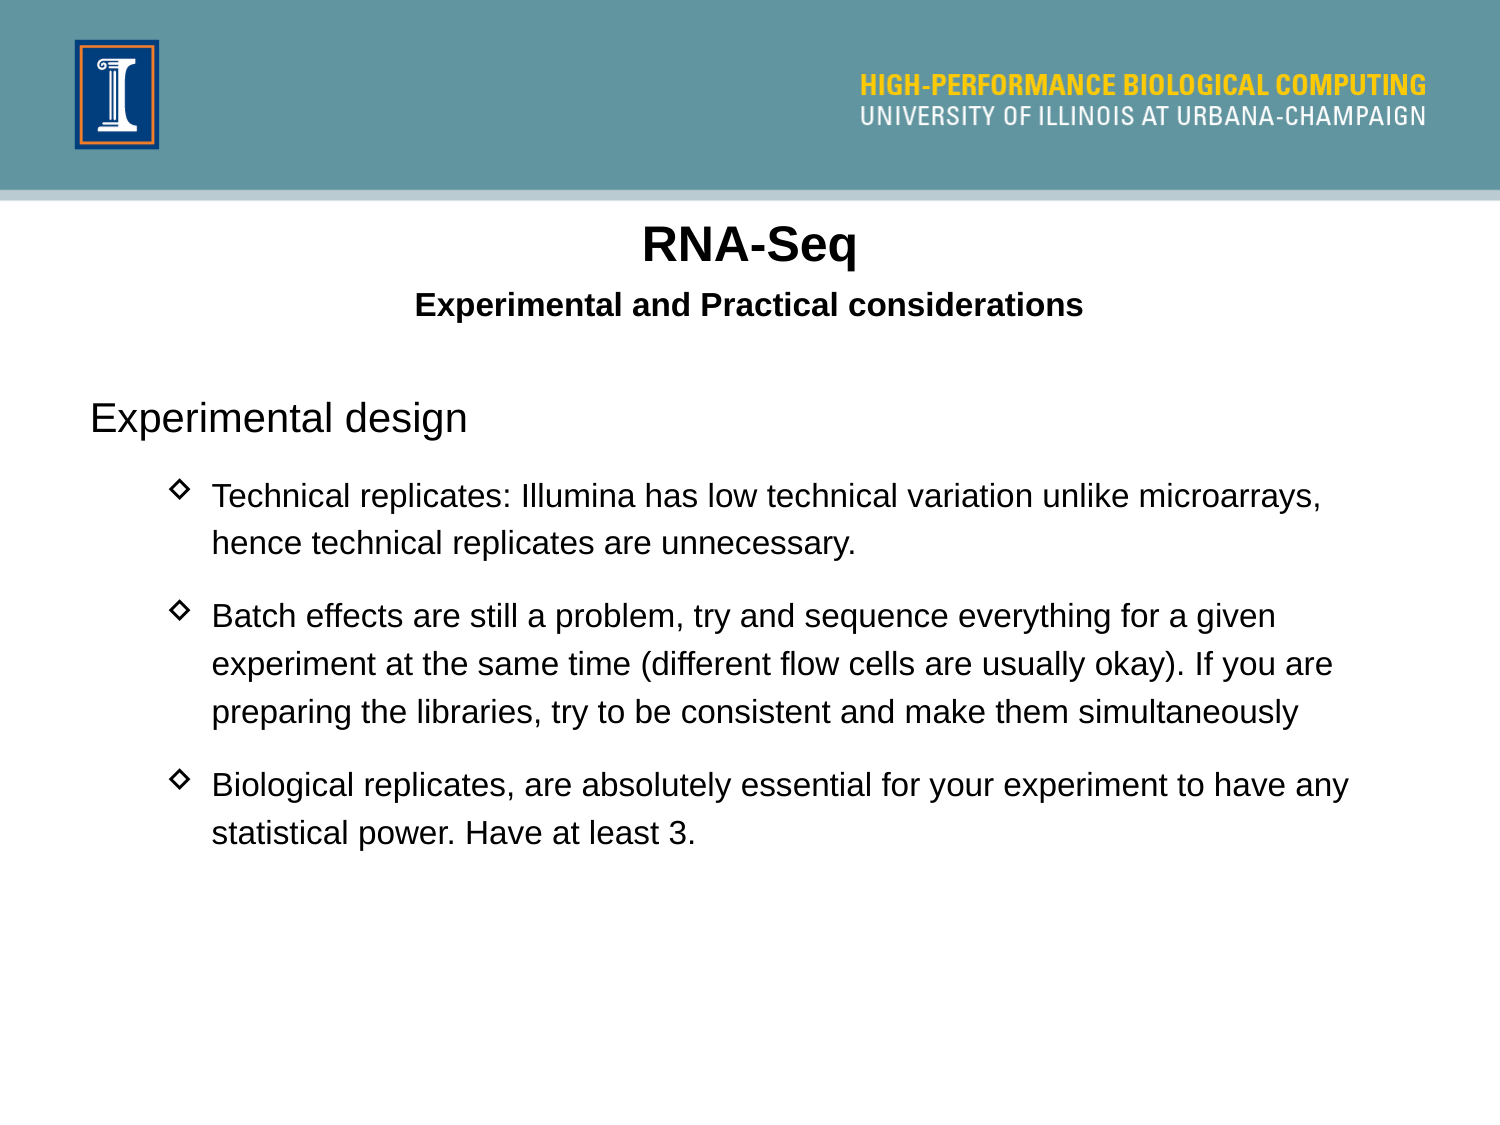

RNA-Seq
Experimental and Practical considerations
Experimental design
Technical replicates: Illumina has low technical variation unlike microarrays, hence technical replicates are unnecessary.
Batch effects are still a problem, try and sequence everything for a given experiment at the same time (different flow cells are usually okay). If you are preparing the libraries, try to be consistent and make them simultaneously
Biological replicates, are absolutely essential for your experiment to have any statistical power. Have at least 3.